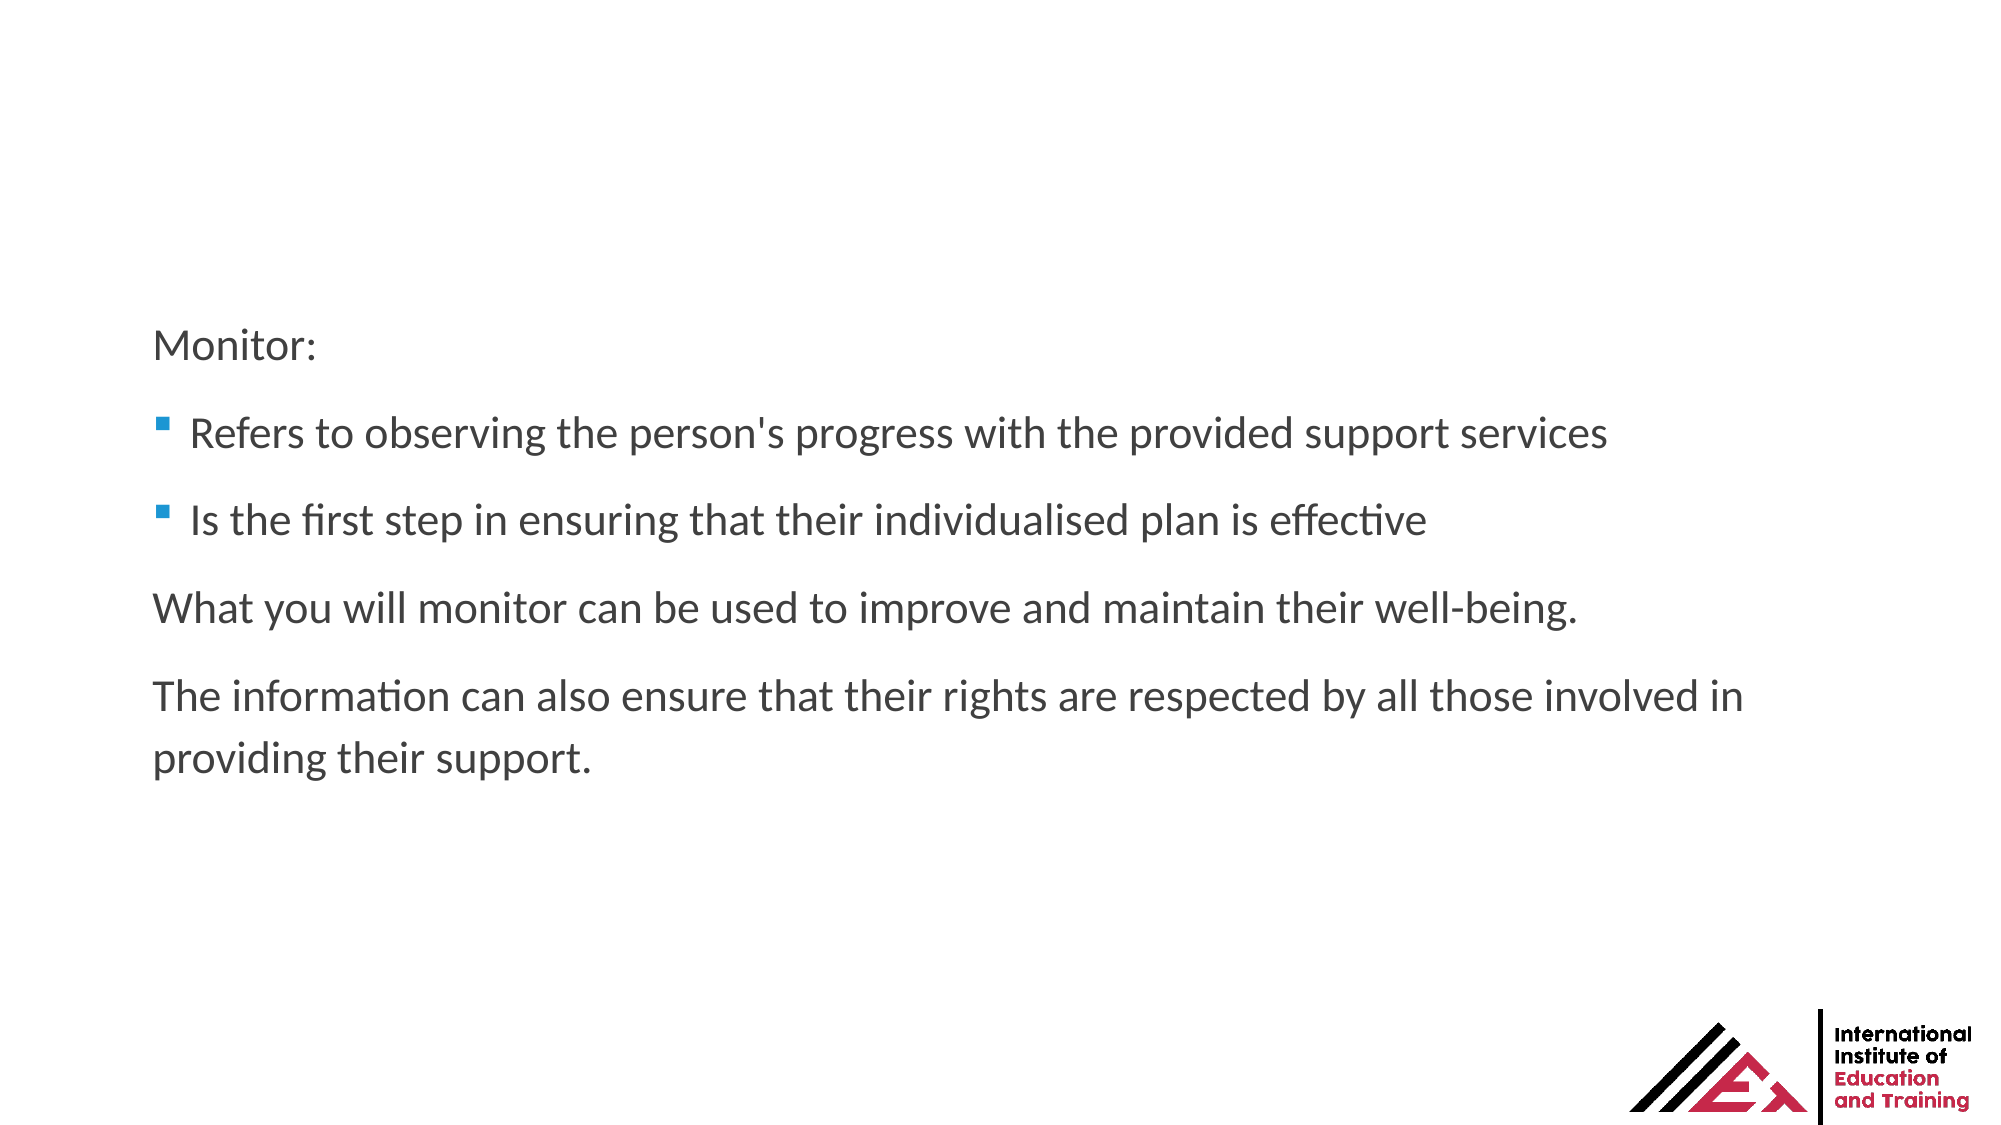

Monitor:
Refers to observing the person's progress with the provided support services
Is the first step in ensuring that their individualised plan is effective
What you will monitor can be used to improve and maintain their well-being.
The information can also ensure that their rights are respected by all those involved in providing their support.